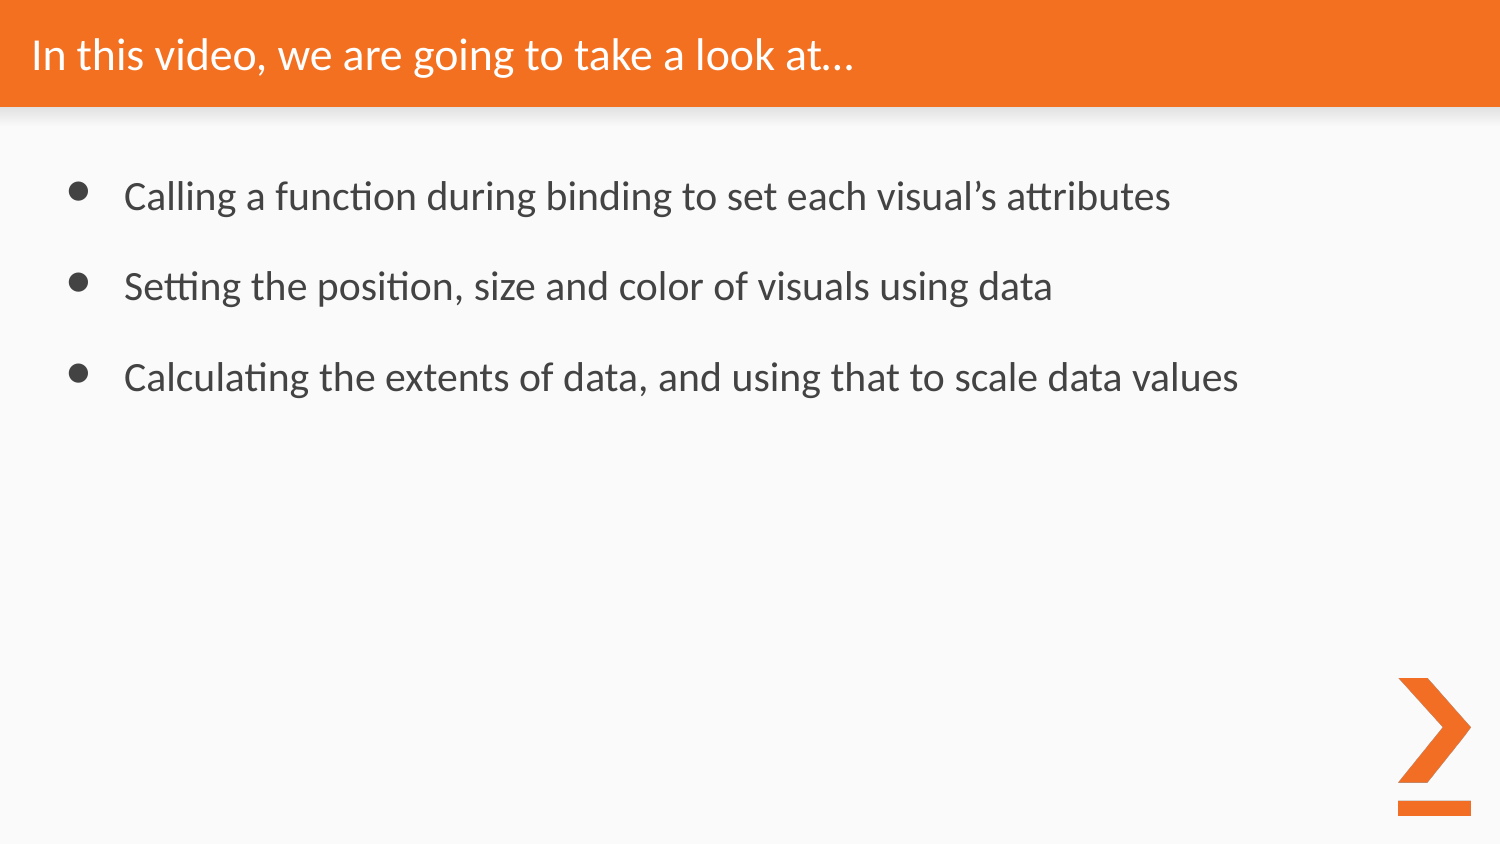

# In this video, we are going to take a look at…
Calling a function during binding to set each visual’s attributes
Setting the position, size and color of visuals using data
Calculating the extents of data, and using that to scale data values